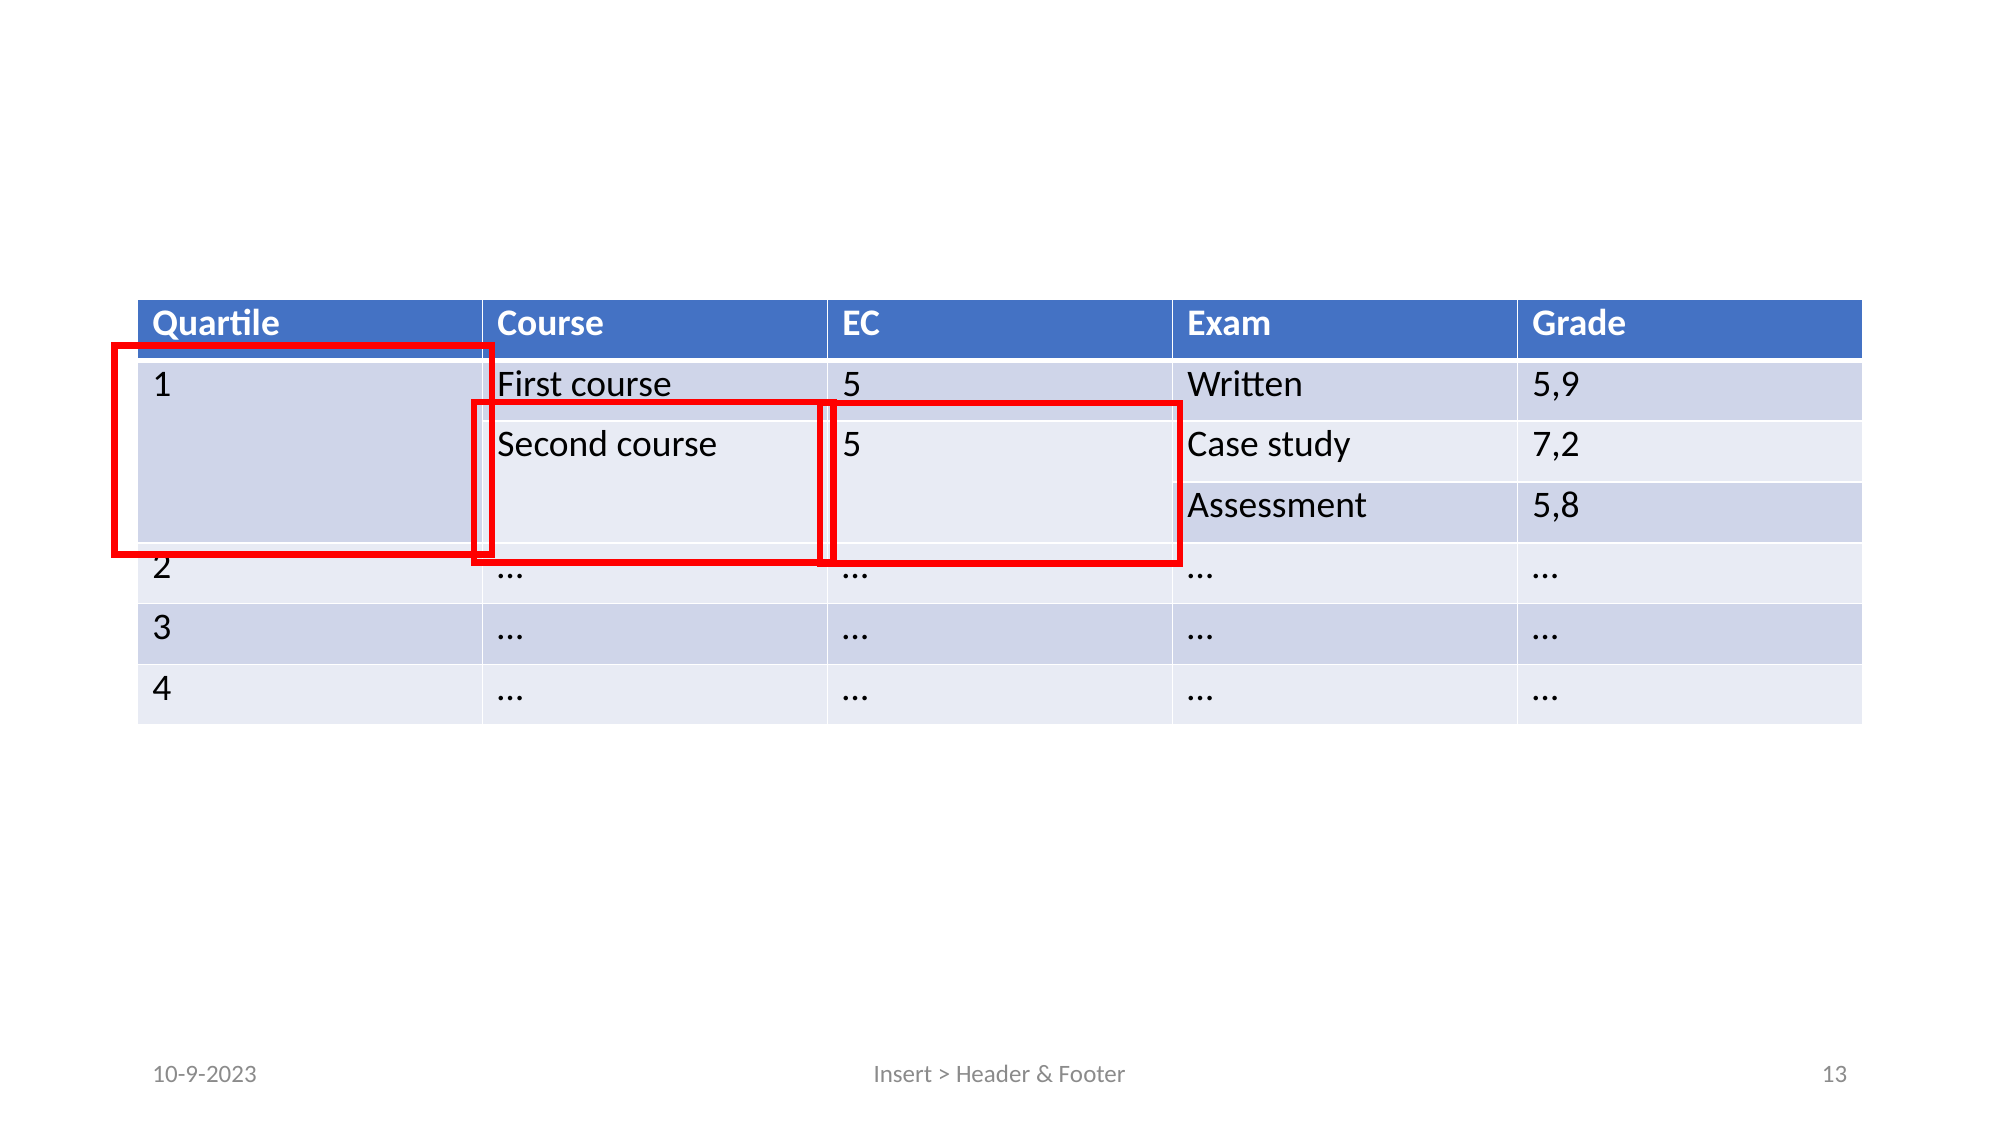

#
| Quartile | Course | EC | Exam | Grade |
| --- | --- | --- | --- | --- |
| 1 | First course | 5 | Written | 5,9 |
|  | Second course | 5 | Case study | 7,2 |
|  |  |  | Assessment | 5,8 |
| 2 | … | … | … | … |
| 3 | … | … | … | … |
| 4 | … | … | … | … |

10-9-2023
Insert > Header & Footer
13